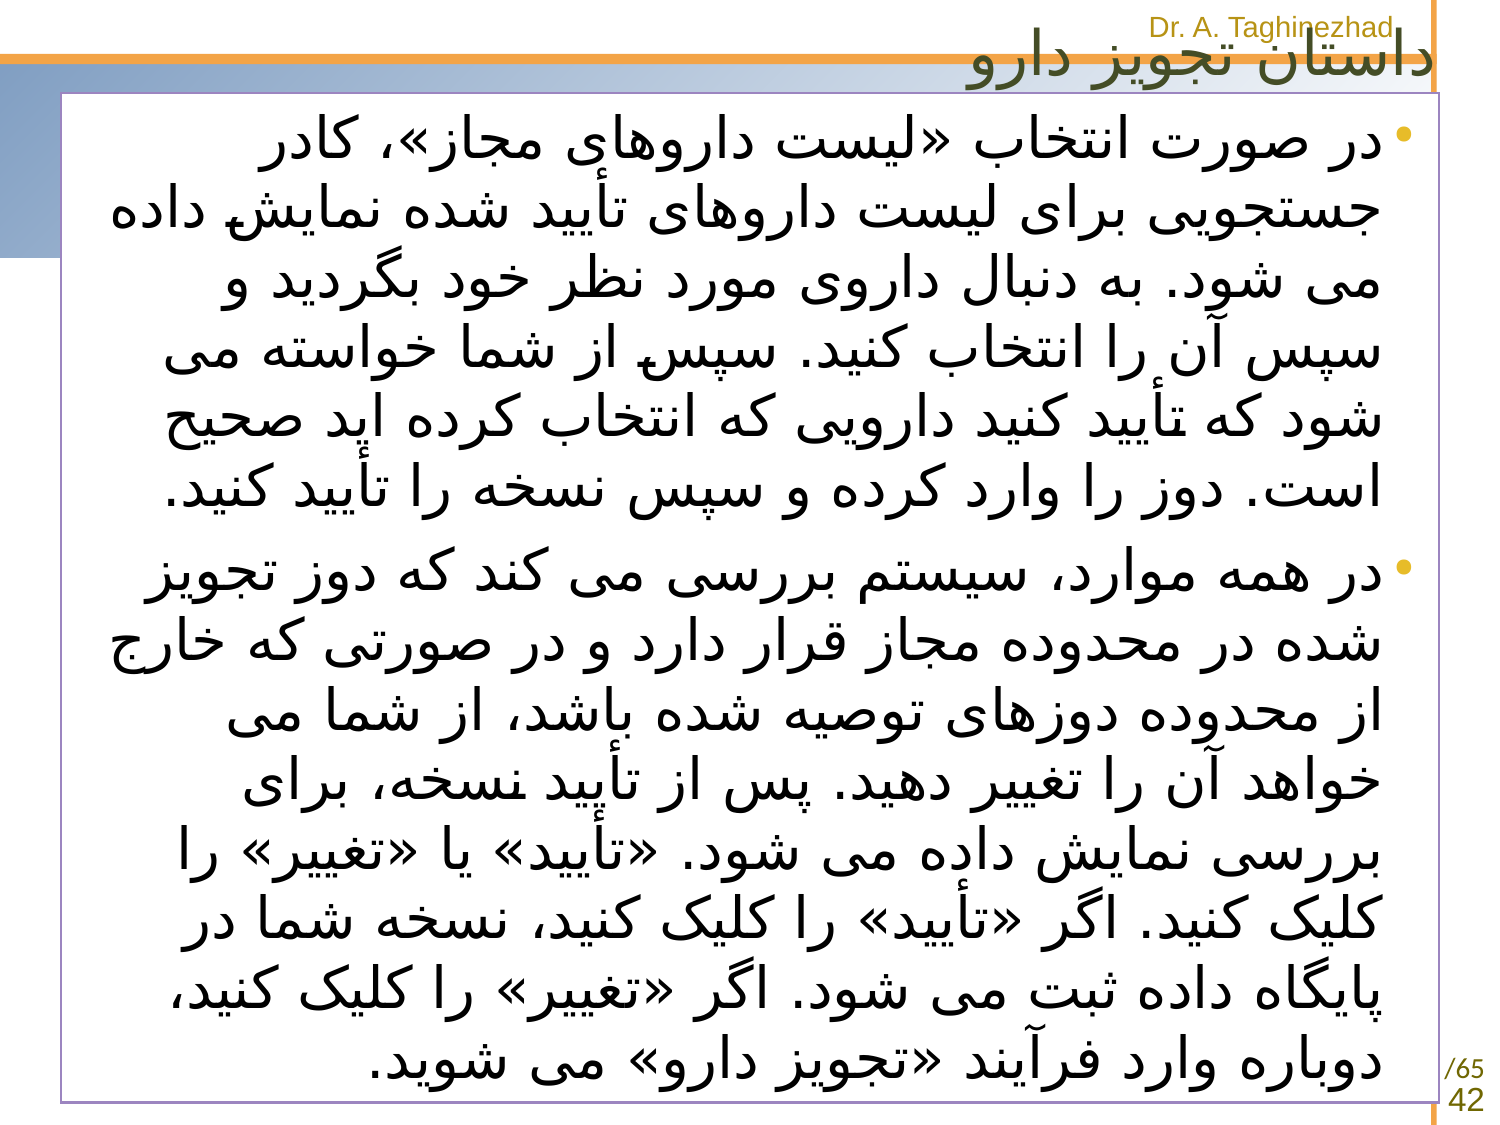

# داستان تجویز دارو

در صورت انتخاب «لیست داروهای مجاز»، کادر جستجویی برای لیست داروهای تأیید شده نمایش داده می شود. به دنبال داروی مورد نظر خود بگردید و سپس آن را انتخاب کنید. سپس از شما خواسته می شود که تأیید کنید دارویی که انتخاب کرده اید صحیح است. دوز را وارد کرده و سپس نسخه را تأیید کنید.
در همه موارد، سیستم بررسی می کند که دوز تجویز شده در محدوده مجاز قرار دارد و در صورتی که خارج از محدوده دوزهای توصیه شده باشد، از شما می خواهد آن را تغییر دهید. پس از تأیید نسخه، برای بررسی نمایش داده می شود. «تأیید» یا «تغییر» را کلیک کنید. اگر «تأیید» را کلیک کنید، نسخه شما در پایگاه داده ثبت می شود. اگر «تغییر» را کلیک کنید، دوباره وارد فرآیند «تجویز دارو» می شوید.

42